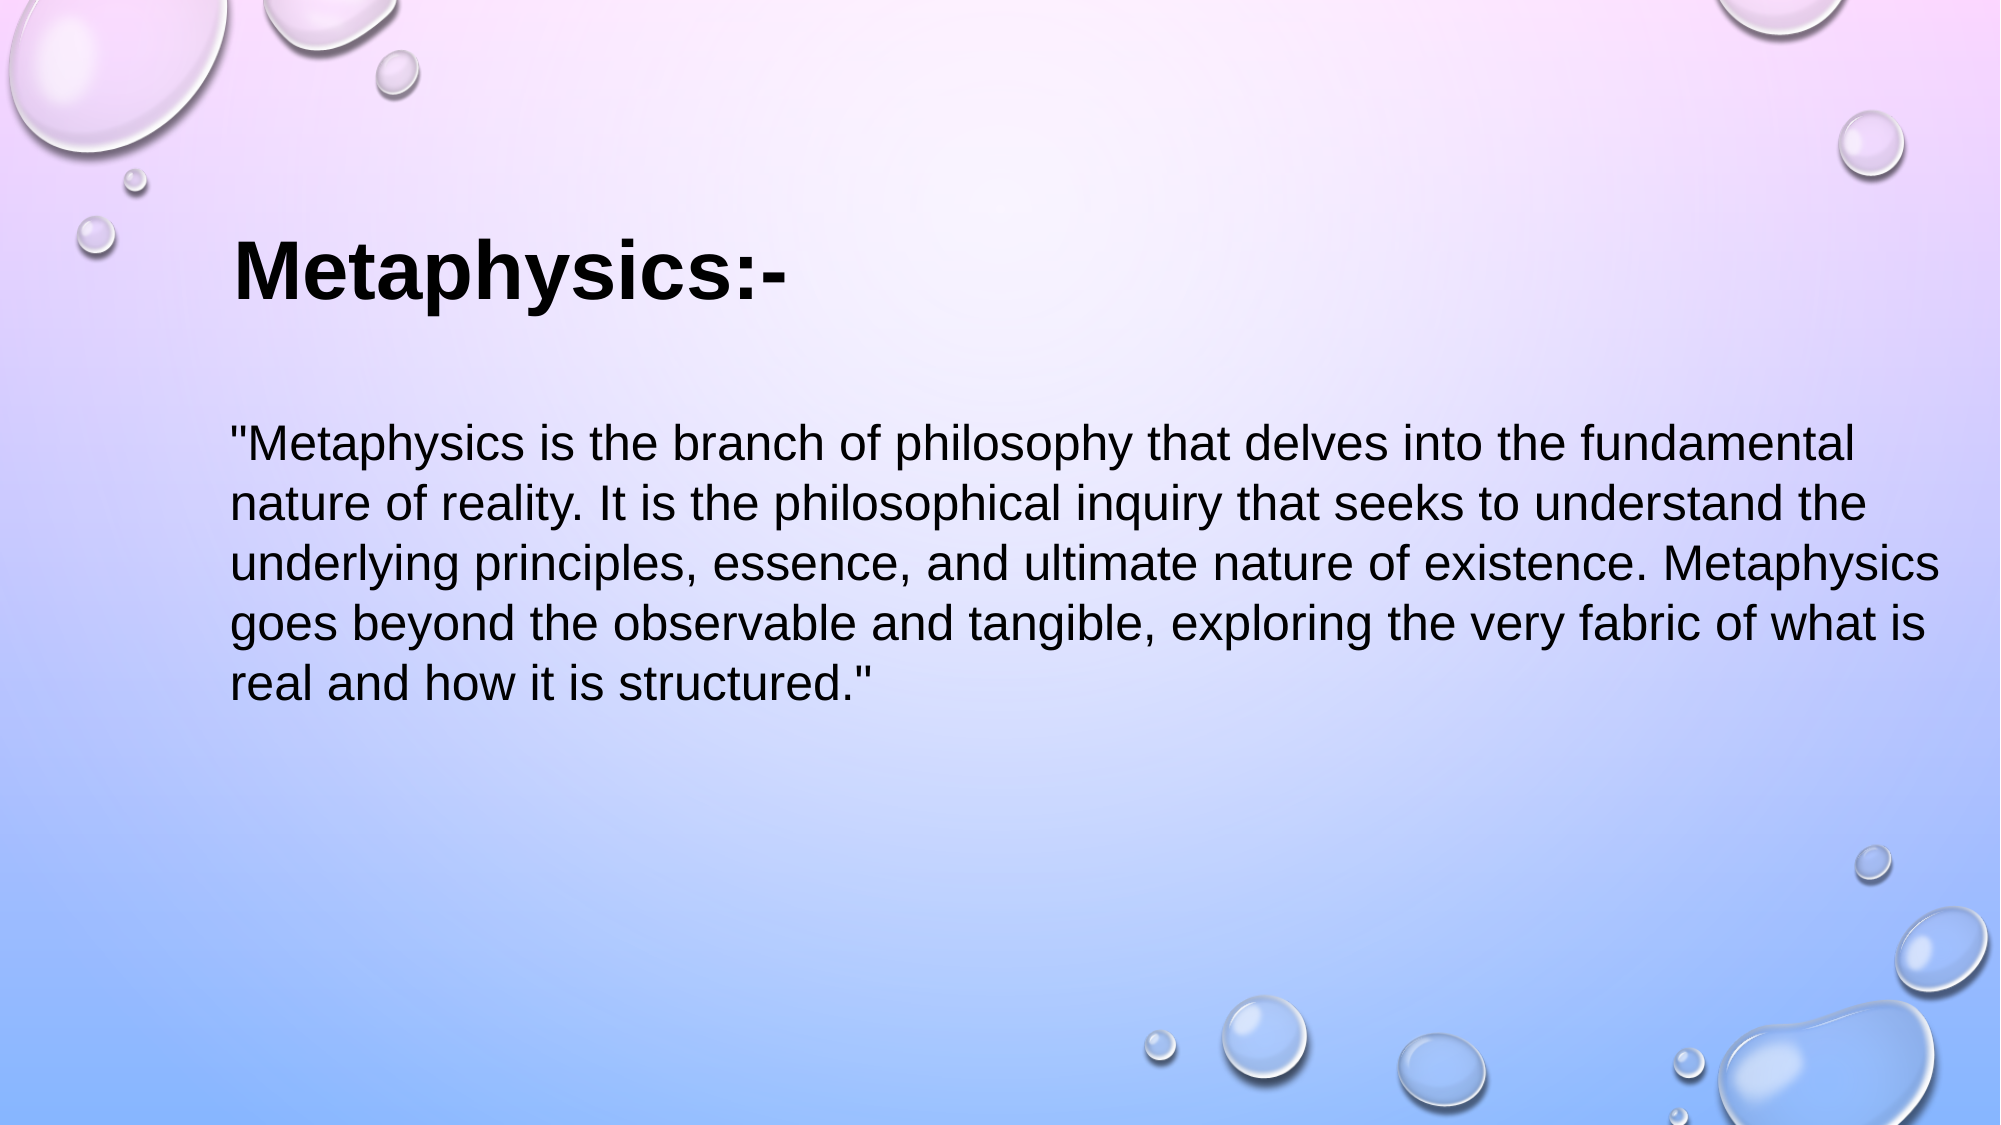

Metaphysics:-
"Metaphysics is the branch of philosophy that delves into the fundamental nature of reality. It is the philosophical inquiry that seeks to understand the underlying principles, essence, and ultimate nature of existence. Metaphysics goes beyond the observable and tangible, exploring the very fabric of what is real and how it is structured."